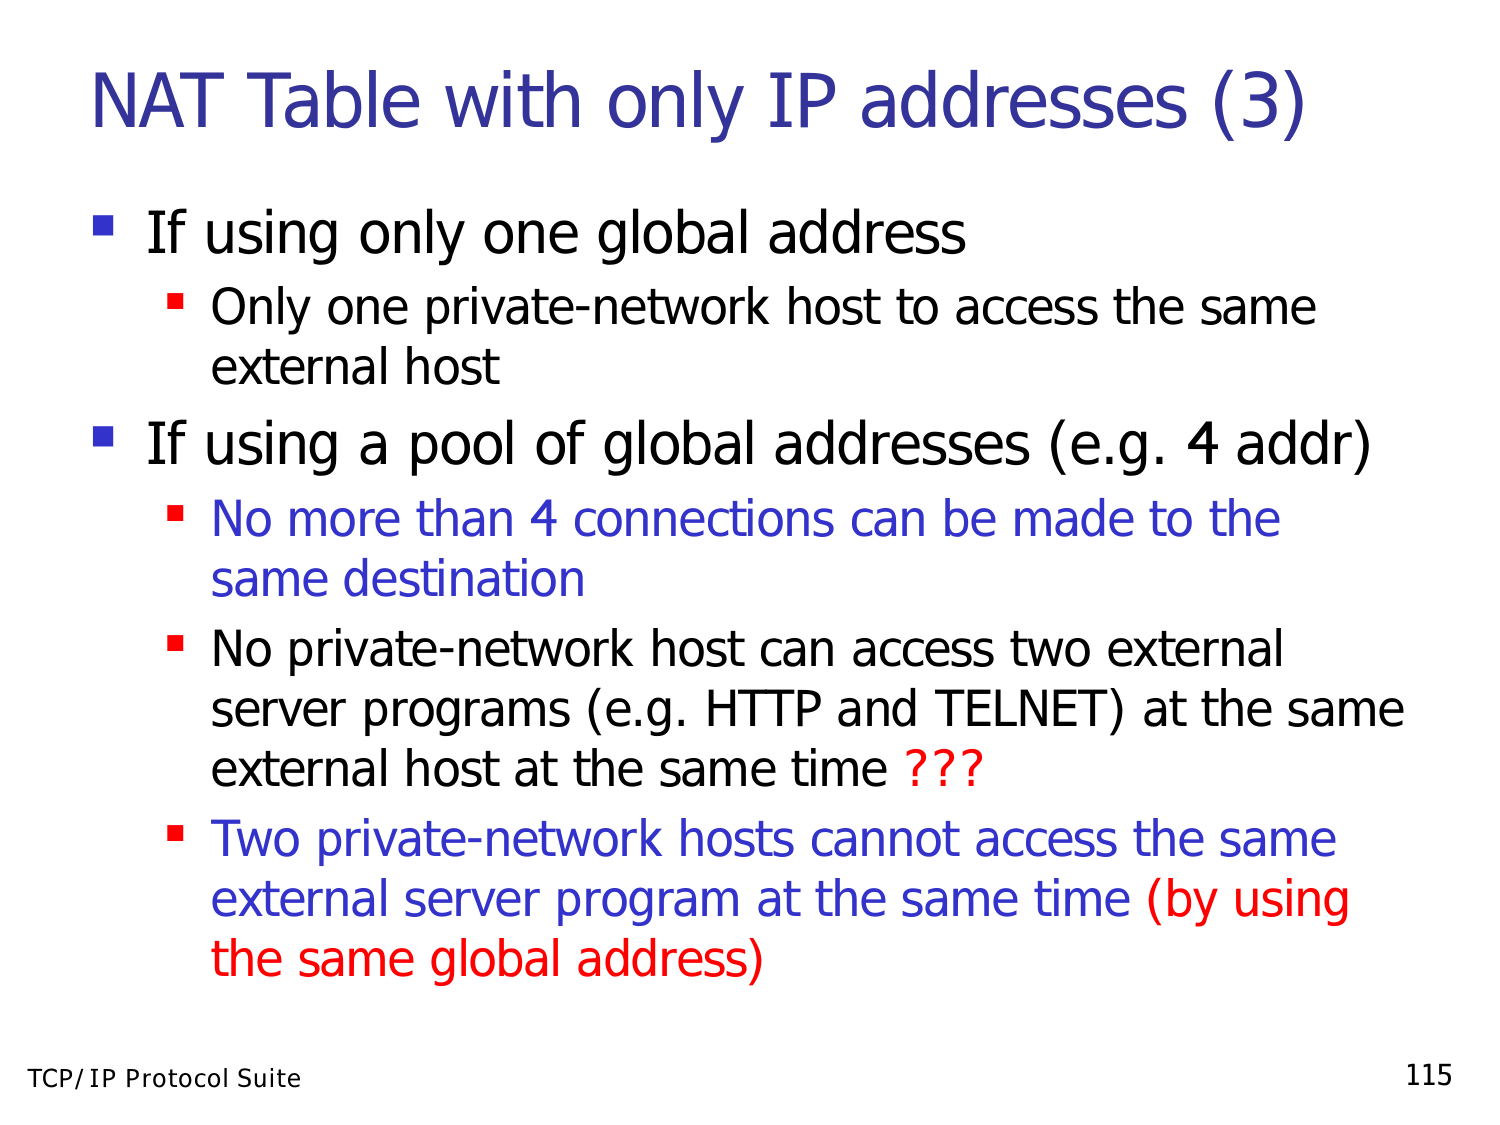

# NAT Table with only IP addresses (3)
If using only one global address
Only one private-network host to access the same external host
If using a pool of global addresses (e.g. 4 addr)
No more than 4 connections can be made to the same destination
No private-network host can access two external server programs (e.g. HTTP and TELNET) at the same external host at the same time ???
Two private-network hosts cannot access the same external server program at the same time (by using the same global address)
115
TCP/IP Protocol Suite